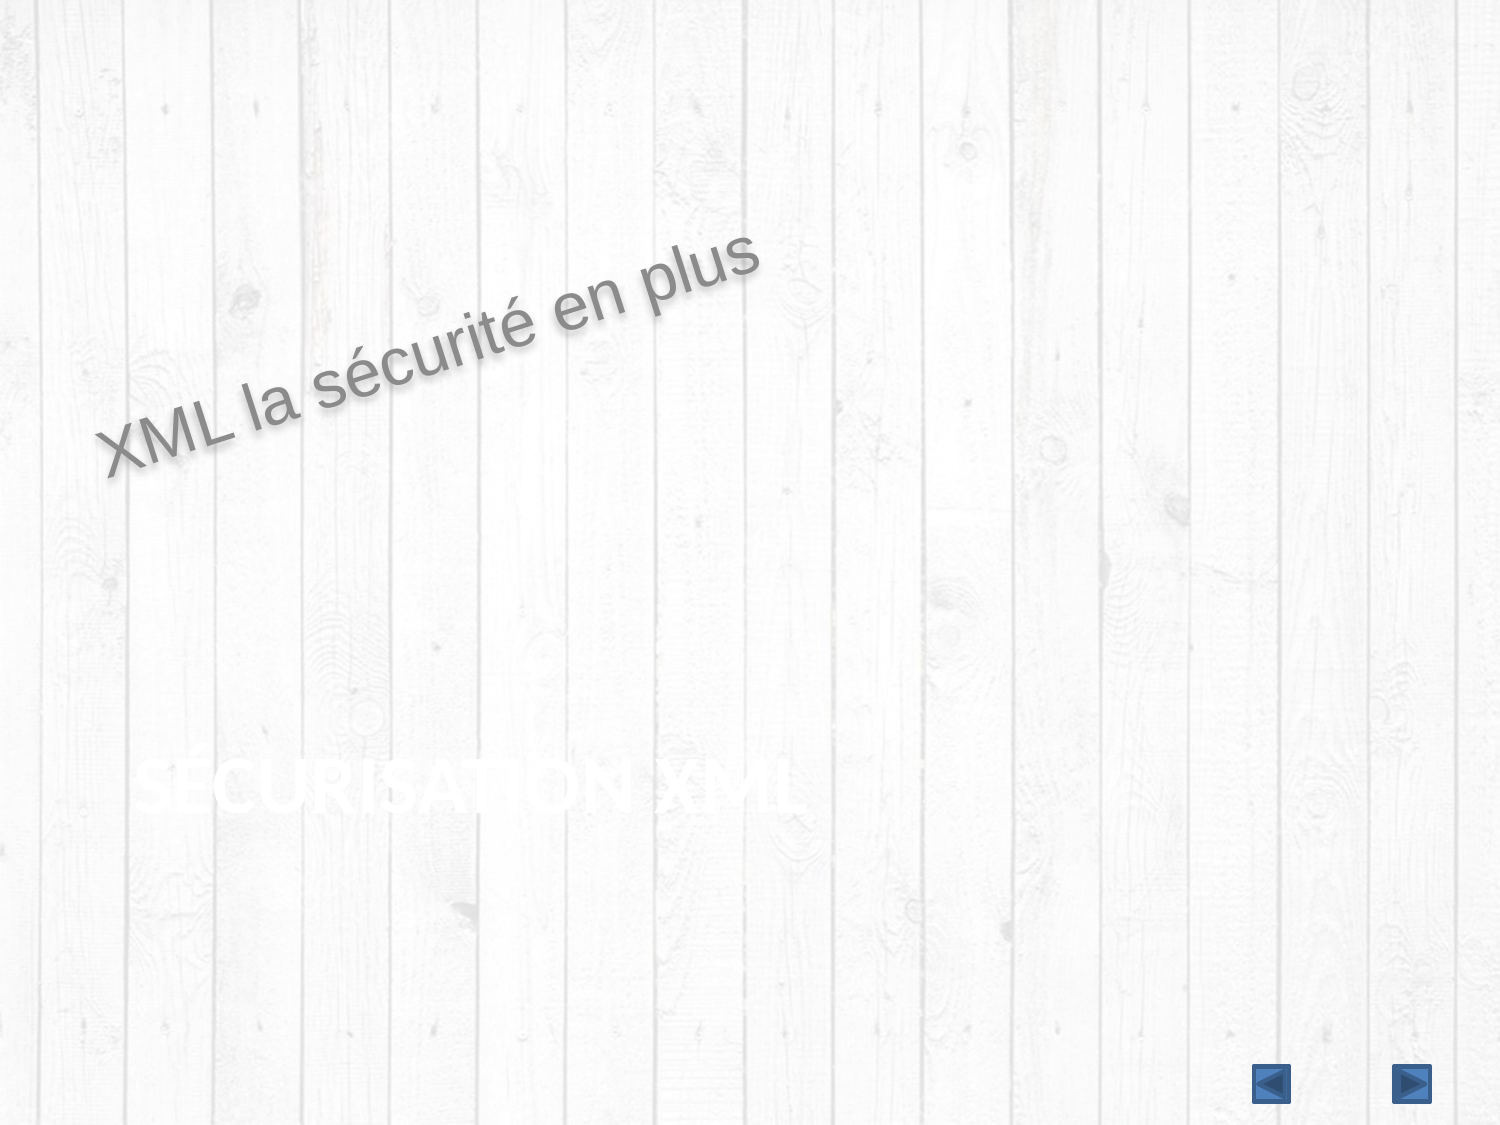

XML la sécurité en plus
# Sécurisation XML